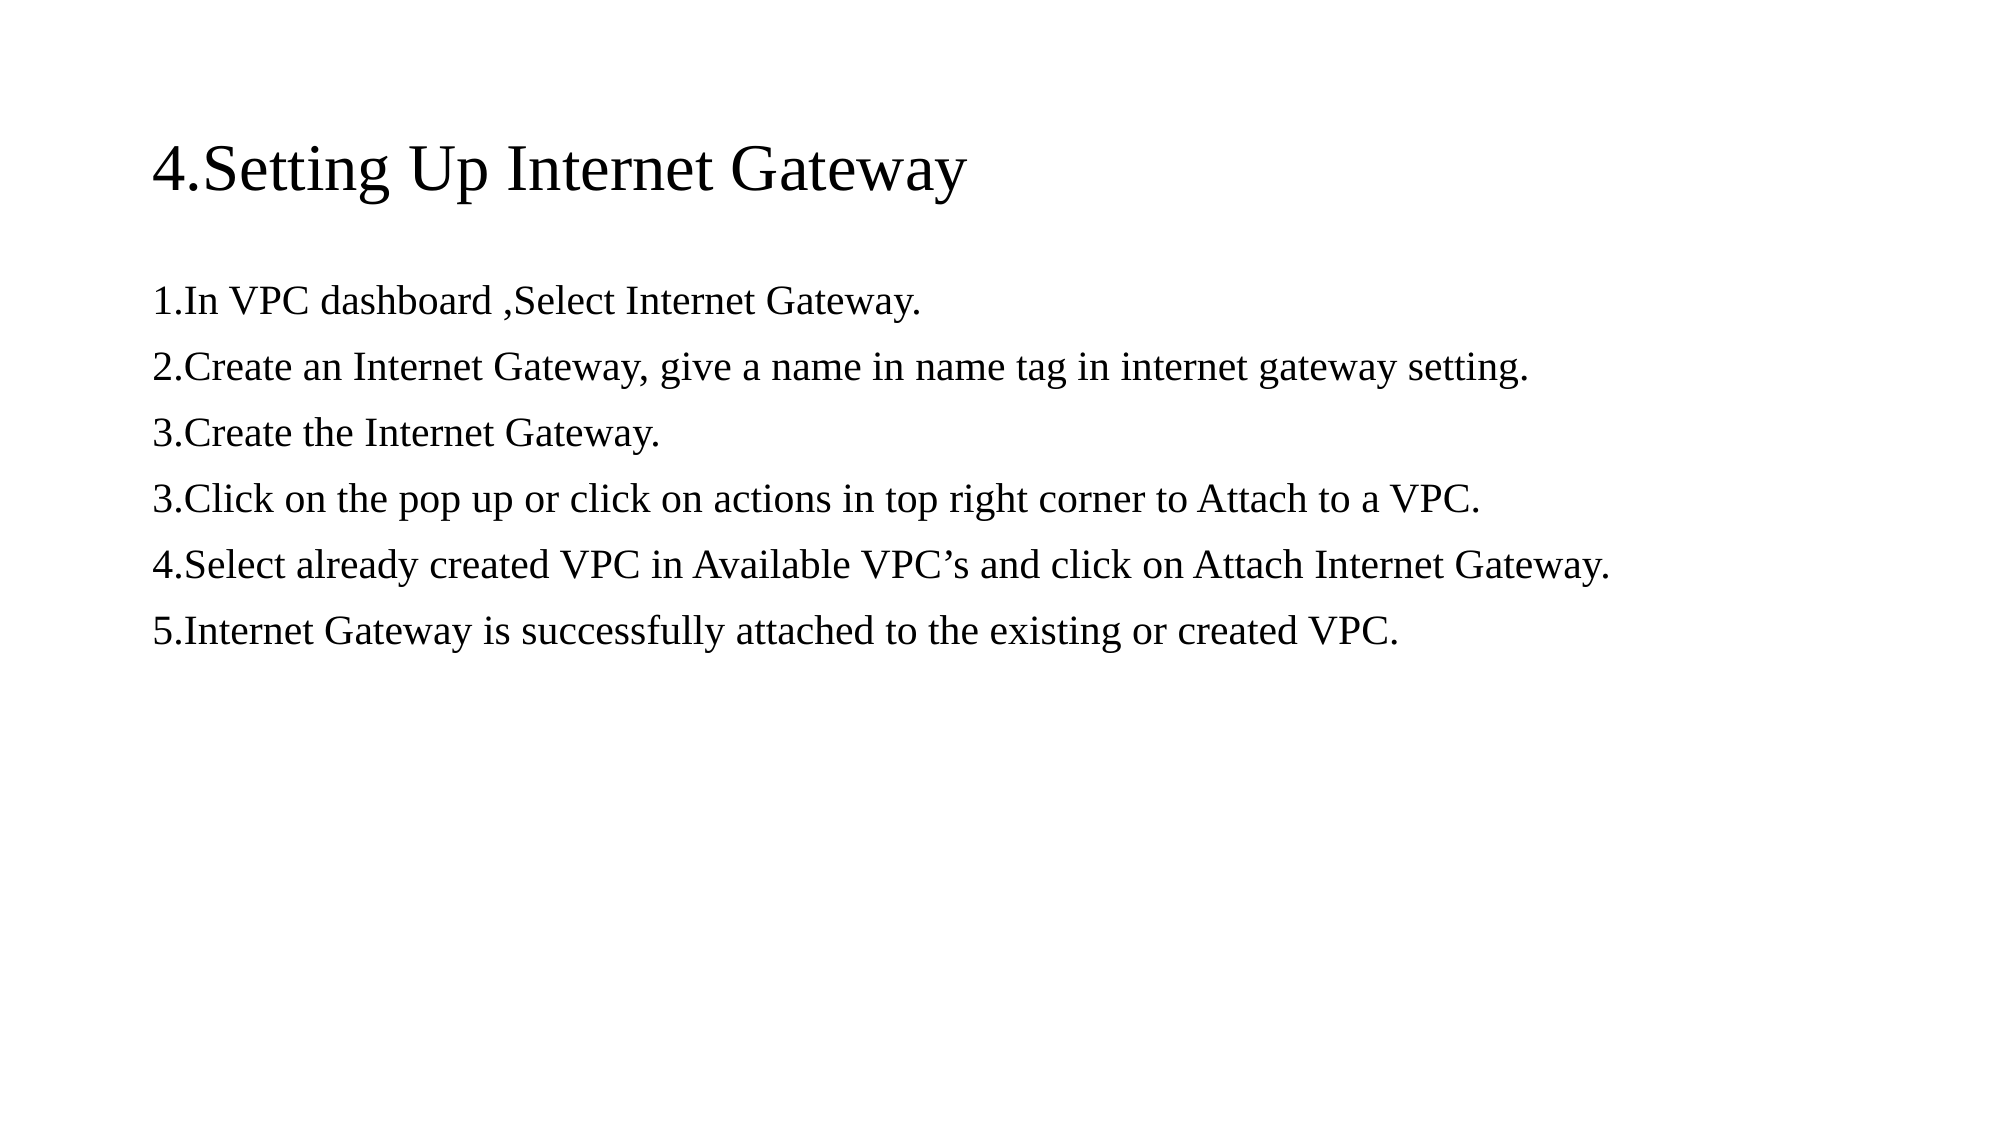

# 4.Setting Up Internet Gateway
1.In VPC dashboard ,Select Internet Gateway.
2.Create an Internet Gateway, give a name in name tag in internet gateway setting.
3.Create the Internet Gateway.
3.Click on the pop up or click on actions in top right corner to Attach to a VPC.
4.Select already created VPC in Available VPC’s and click on Attach Internet Gateway.
5.Internet Gateway is successfully attached to the existing or created VPC.